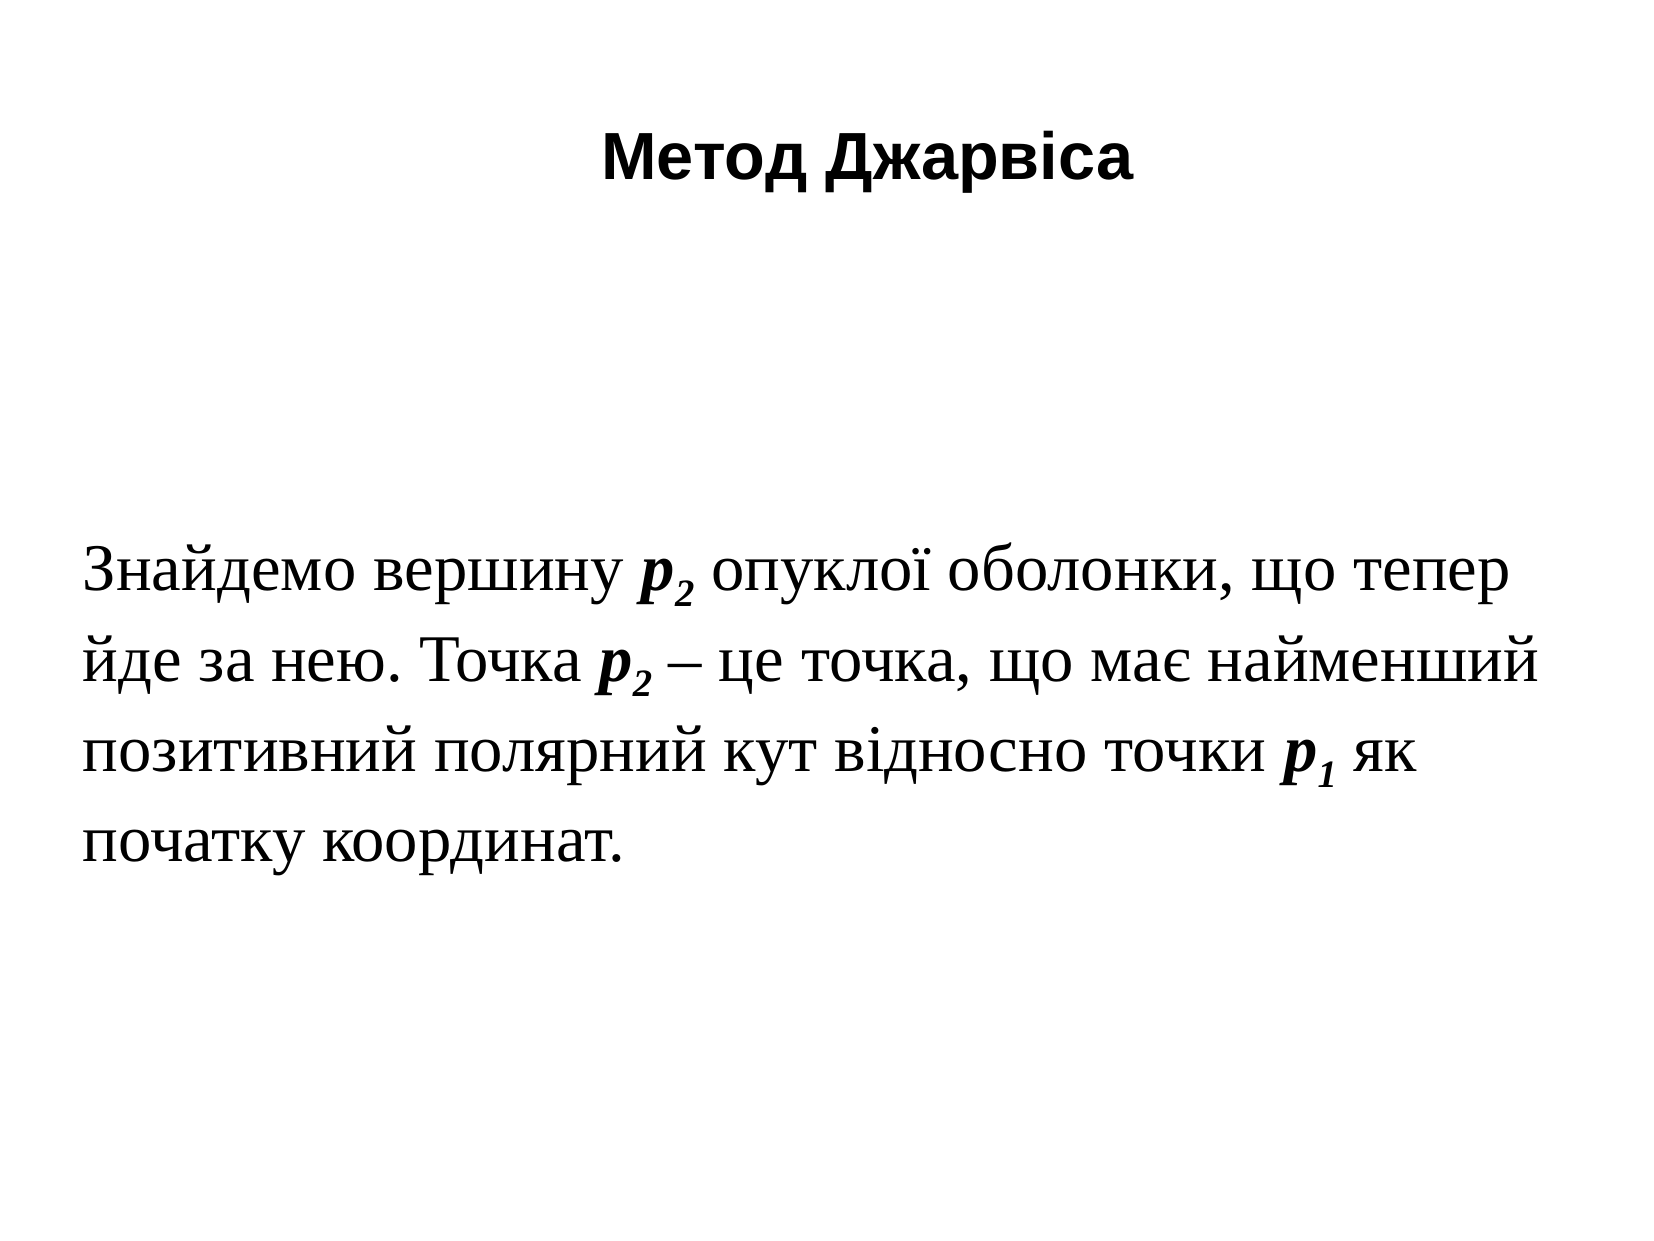

Метод Джарвіса
Знайдемо вершину p2 опуклої оболонки, що тепер йде за нею. Точка p2 – це точка, що має найменший позитивний полярний кут відносно точки p1 як початку координат.